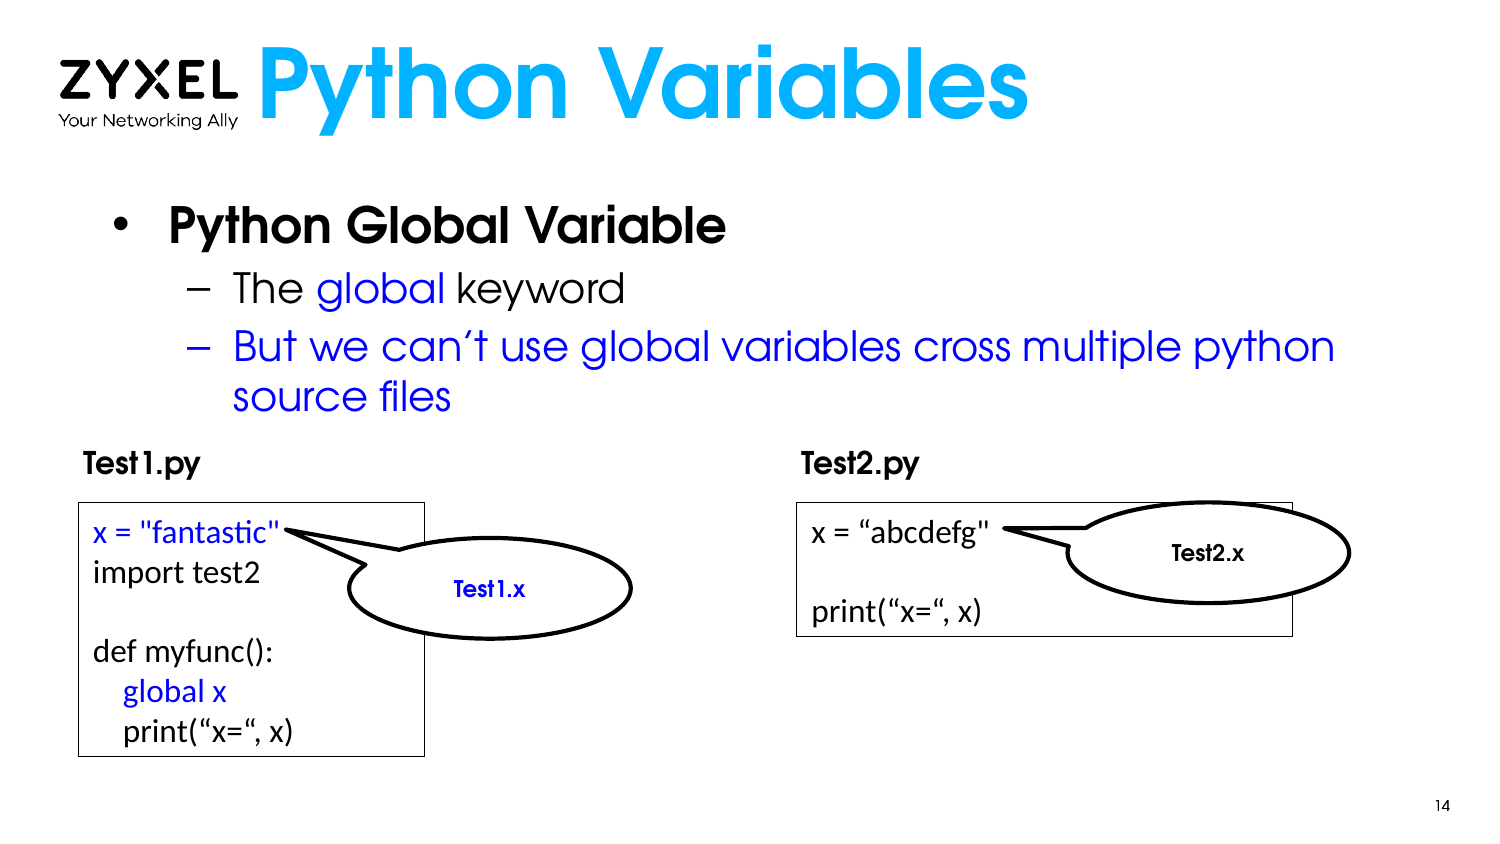

# Python Variables
Python Global Variable
The global keyword
But we can’t use global variables cross multiple python source files
Test1.py
Test2.py
x = "fantastic"
import test2

def myfunc():
    global x
    print(“x=“, x)
x = “abcdefg"
print(“x=“, x)
Test2.x
Test1.x